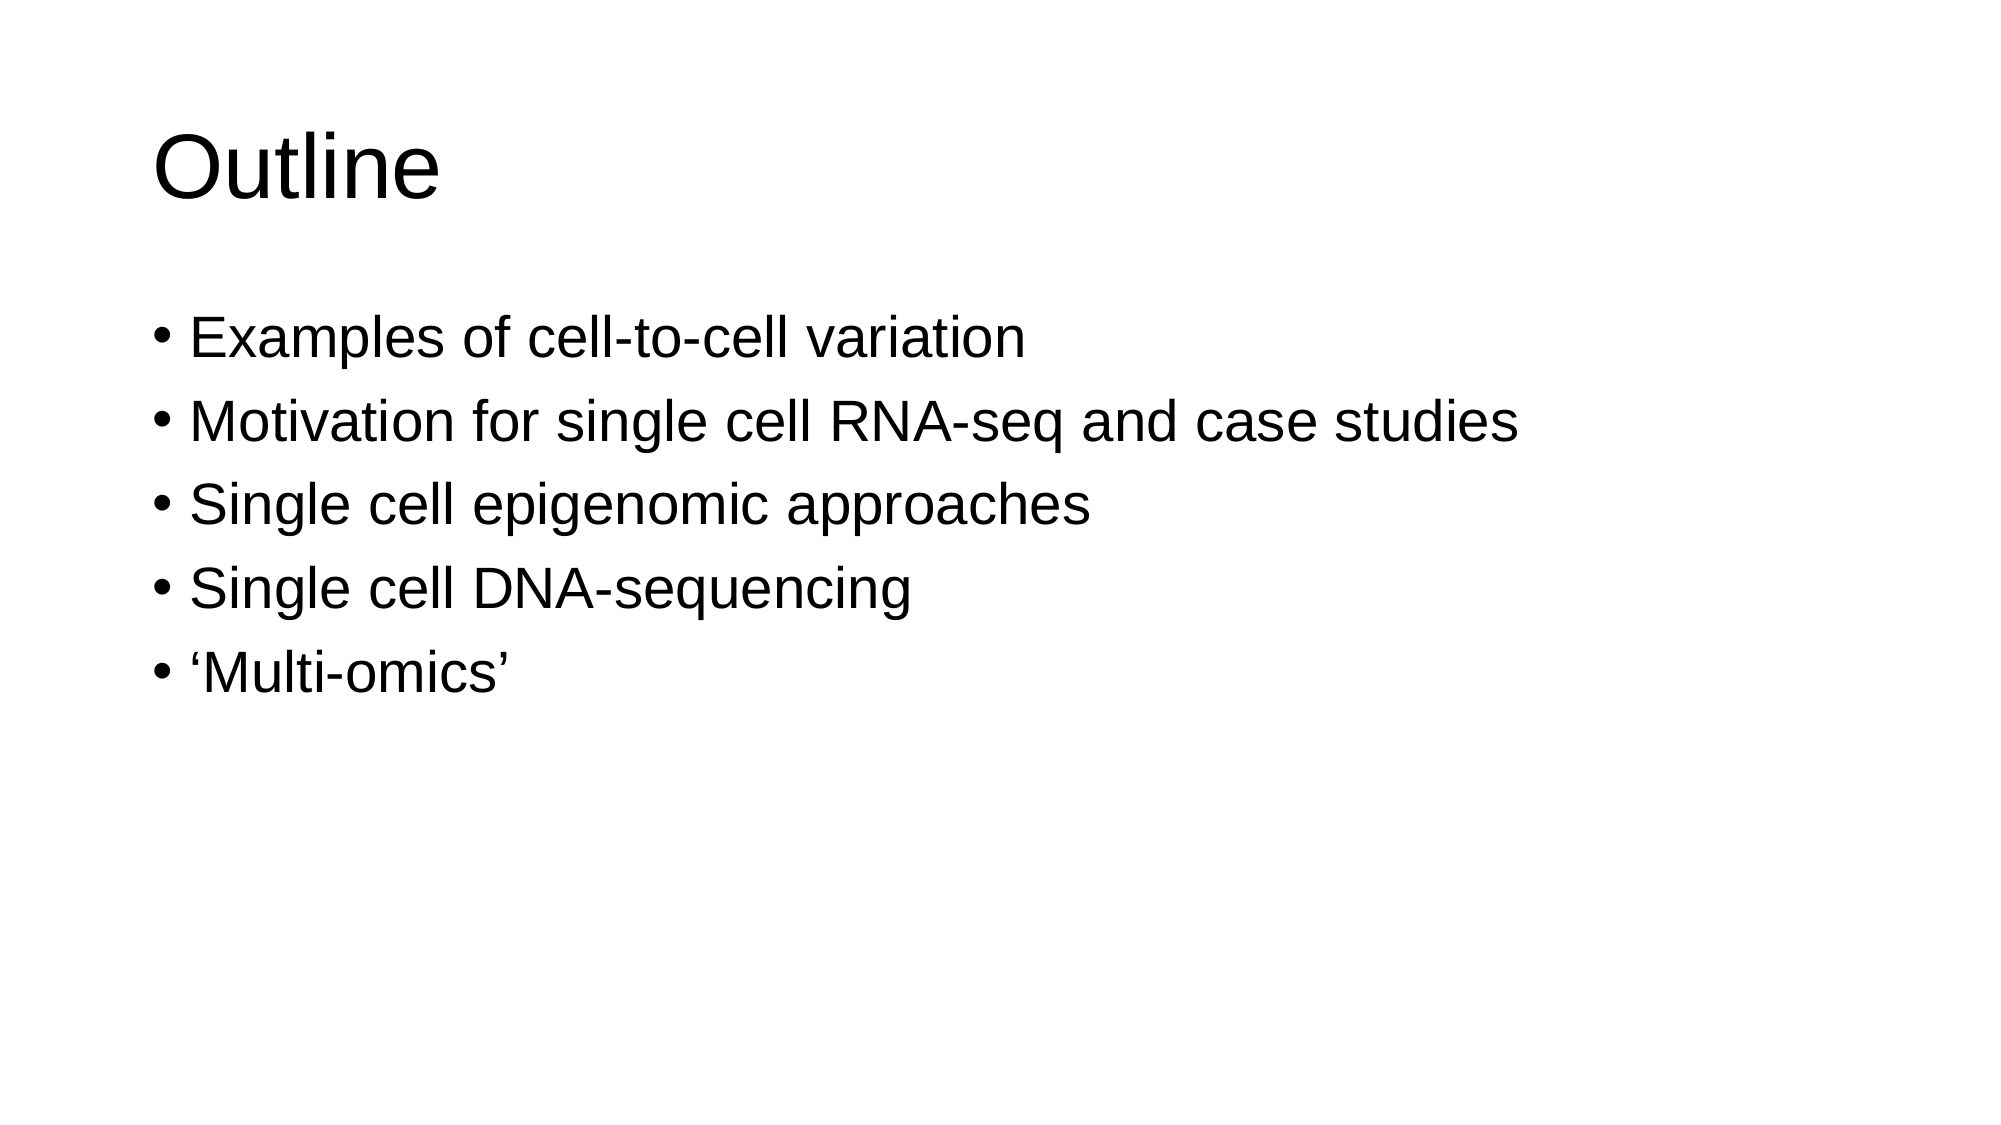

# Outline
Examples of cell-to-cell variation
Motivation for single cell RNA-seq and case studies
Single cell epigenomic approaches
Single cell DNA-sequencing
‘Multi-omics’